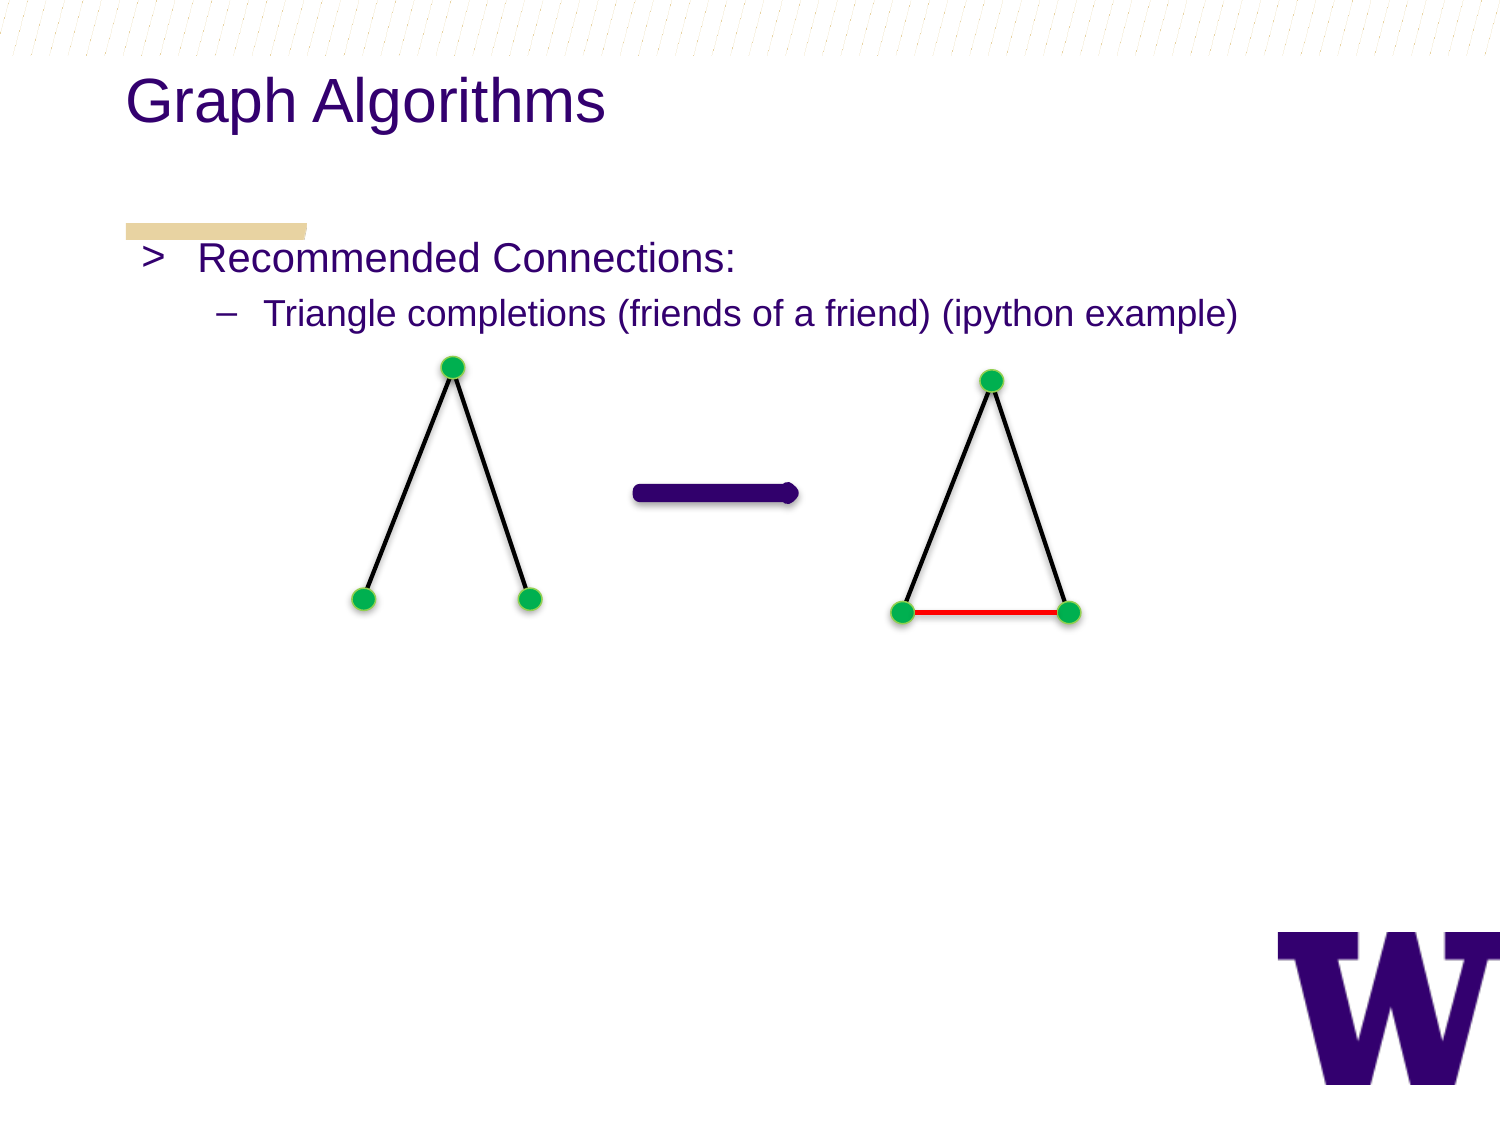

Graph Algorithms
Recommended Connections:
Triangle completions (friends of a friend) (ipython example)